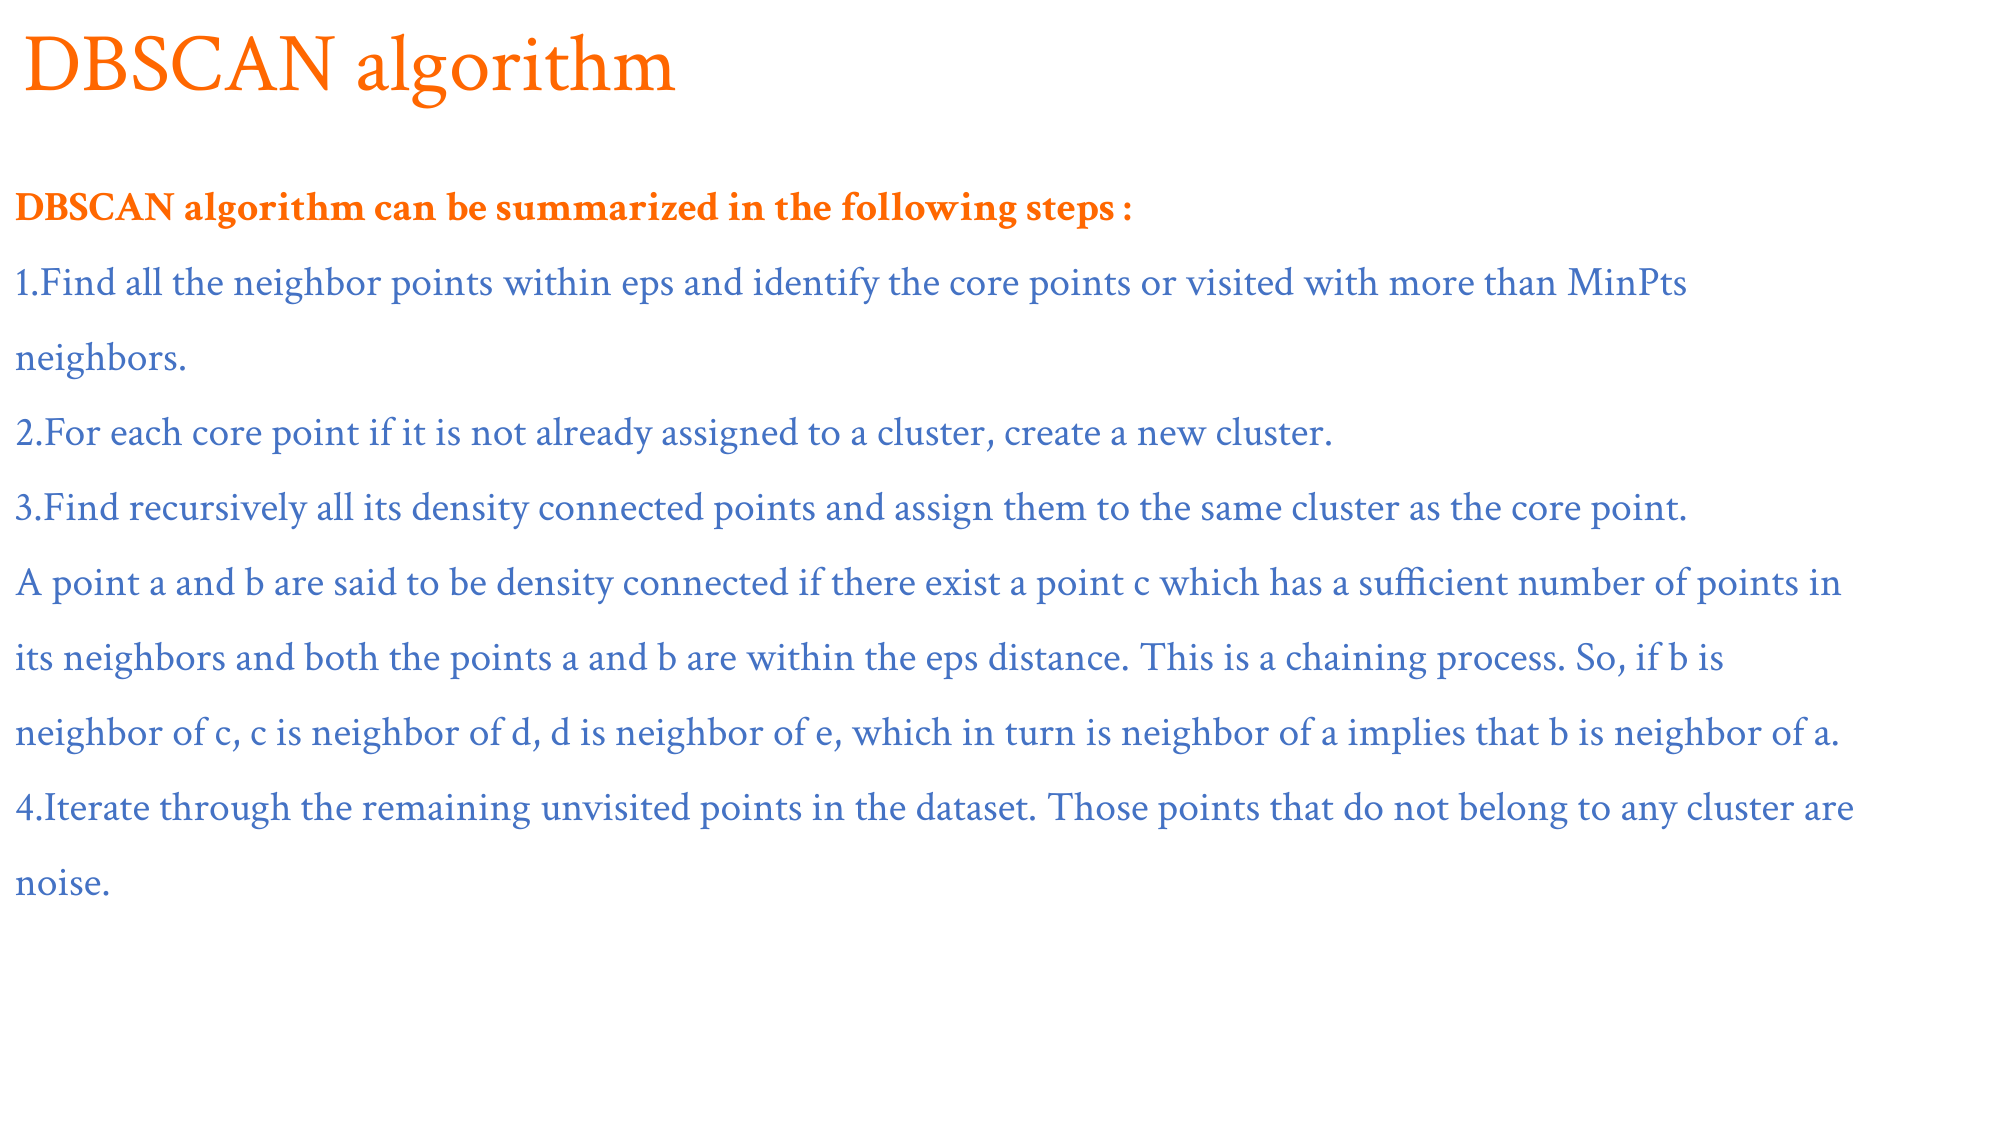

DBSCAN algorithm
DBSCAN algorithm can be summarized in the following steps :
Find all the neighbor points within eps and identify the core points or visited with more than MinPts neighbors.
For each core point if it is not already assigned to a cluster, create a new cluster.
Find recursively all its density connected points and assign them to the same cluster as the core point.
A point a and b are said to be density connected if there exist a point c which has a sufficient number of points in its neighbors and both the points a and b are within the eps distance. This is a chaining process. So, if b is neighbor of c, c is neighbor of d, d is neighbor of e, which in turn is neighbor of a implies that b is neighbor of a.
Iterate through the remaining unvisited points in the dataset. Those points that do not belong to any cluster are noise.